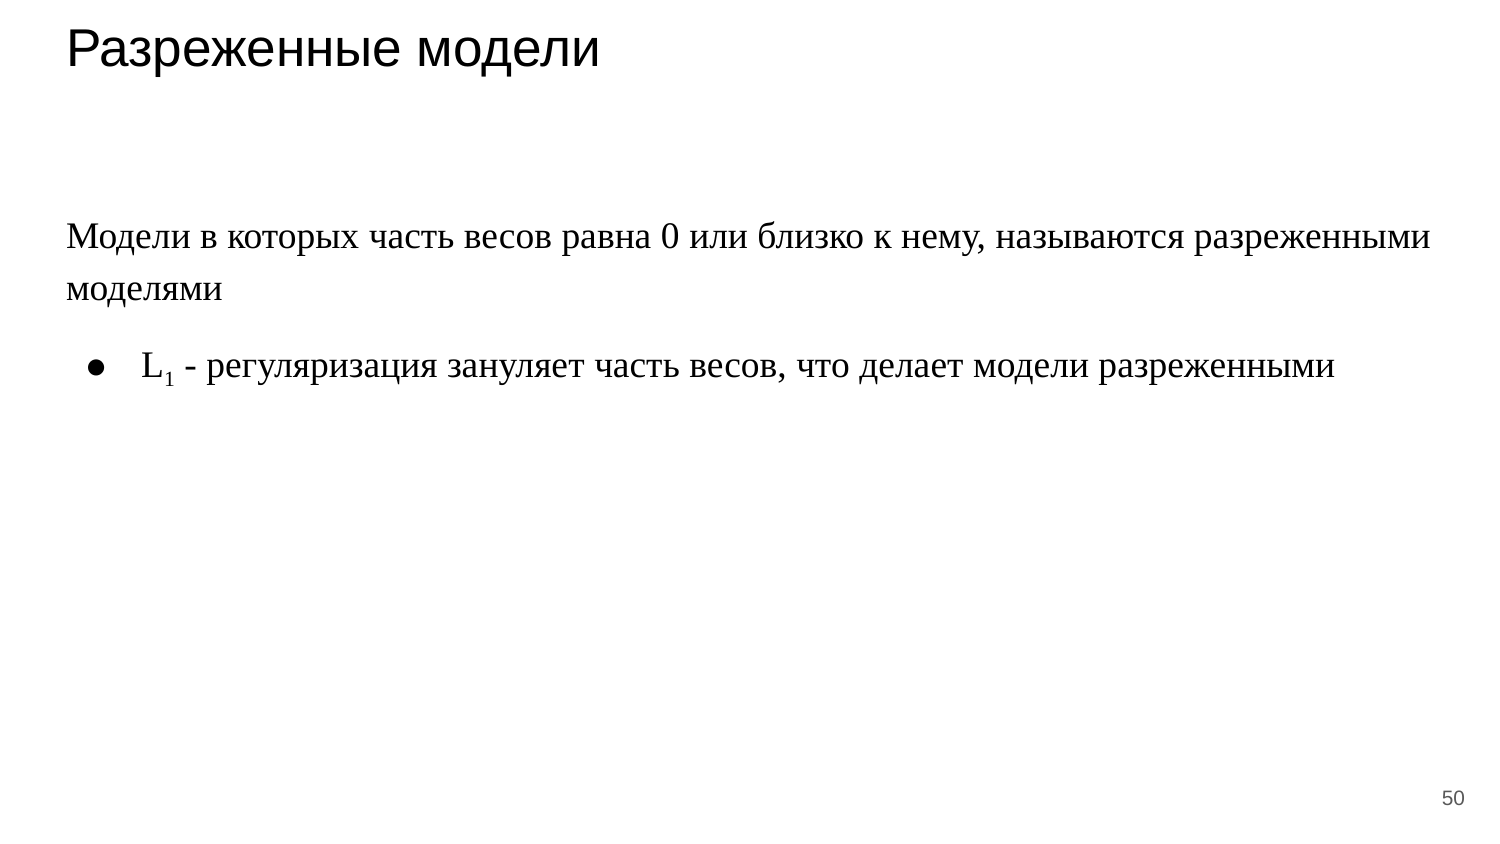

# Разреженные модели
Модели в которых часть весов равна 0 или близко к нему, называются разреженными моделями
L1 - регуляризация зануляет часть весов, что делает модели разреженными
50